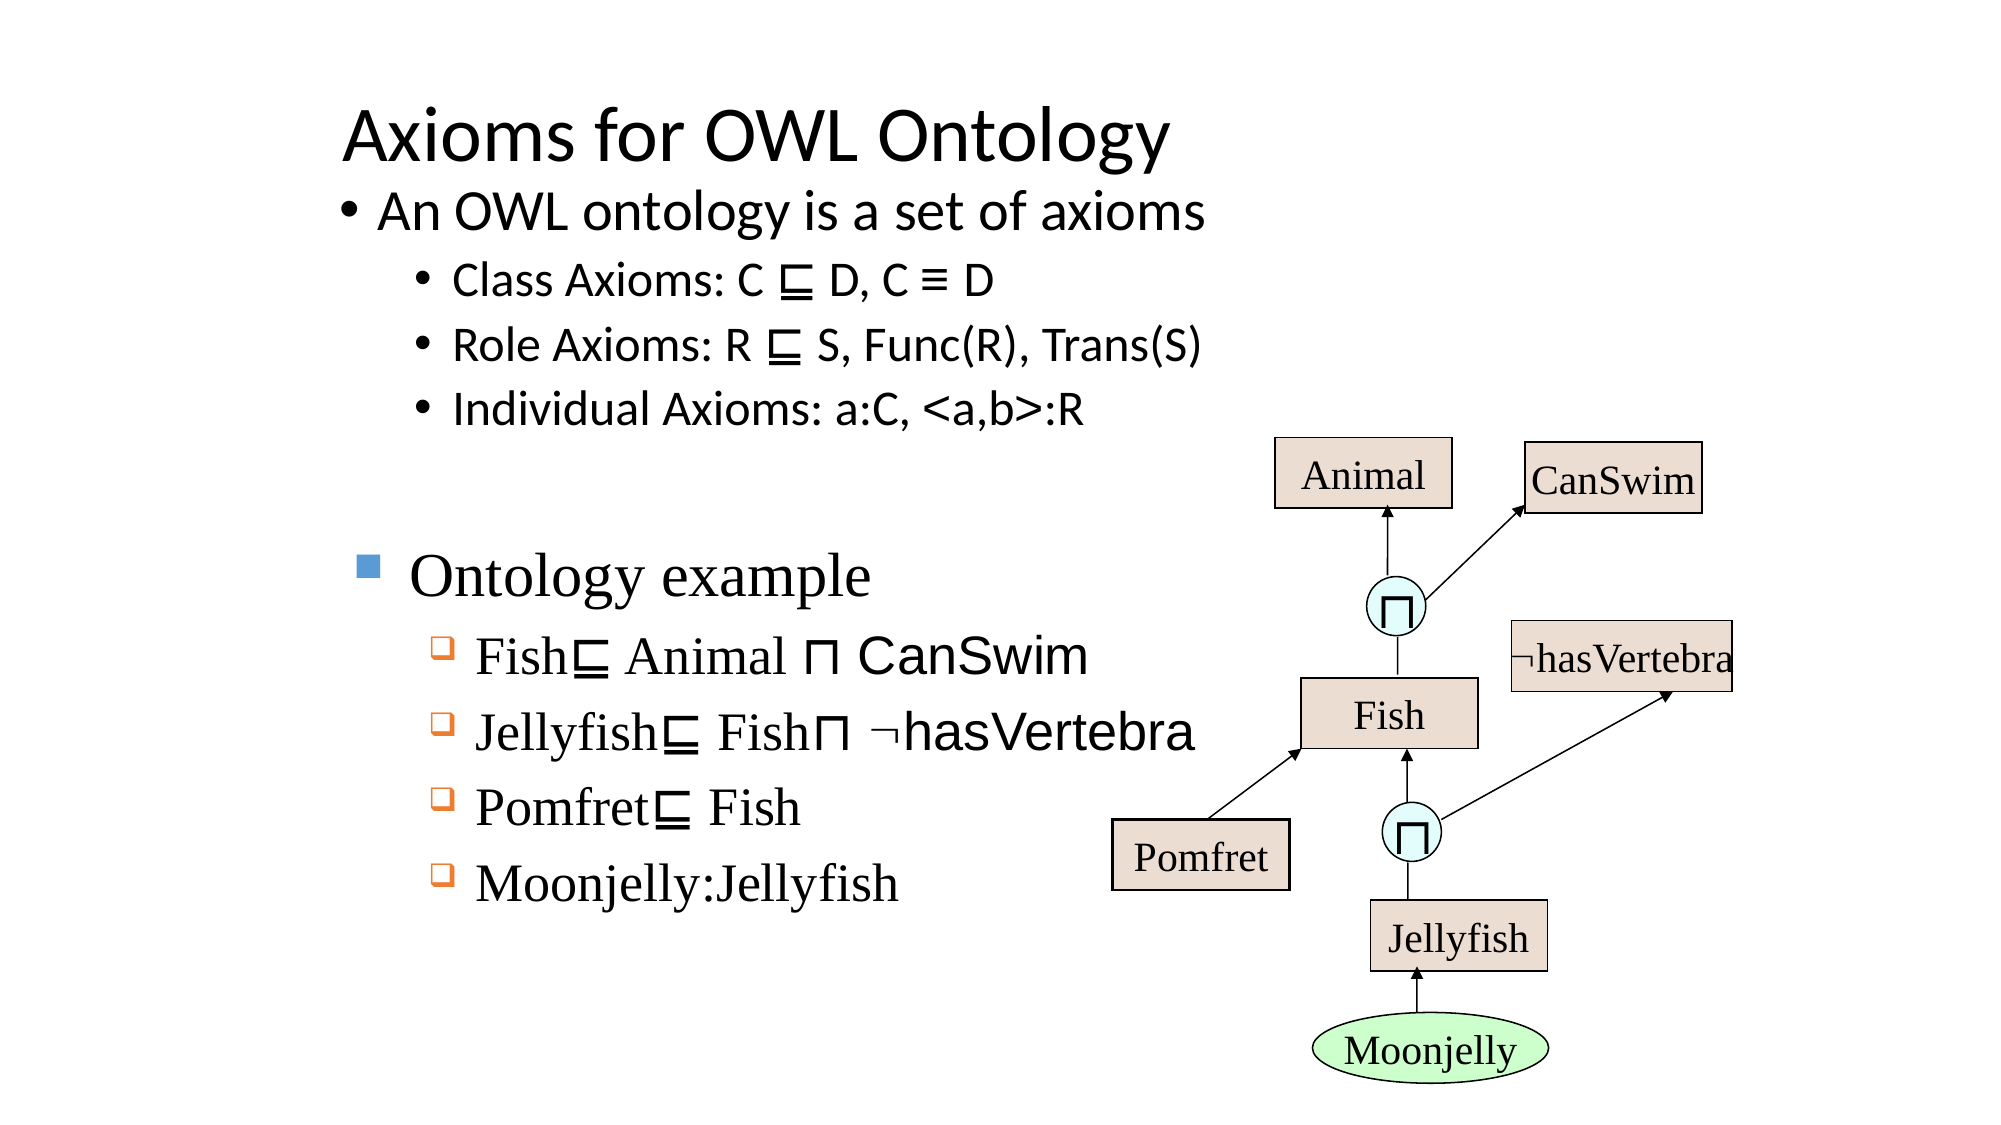

# Axioms for OWL Ontology
An OWL ontology is a set of axioms
Class Axioms: C ⊑ D, C ≡ D
Role Axioms: R ⊑ S, Func(R), Trans(S)
Individual Axioms: a:C, <a,b>:R
Animal
CanSwim

⊓

Fish

⊓

Pomfret

Jellyfish

Moonjelly
Ontology example
Fish⊑ Animal ⊓ CanSwim
Jellyfish⊑ Fish⊓ ¬hasVertebra
Pomfret⊑ Fish
Moonjelly:Jellyfish
¬hasVertebra